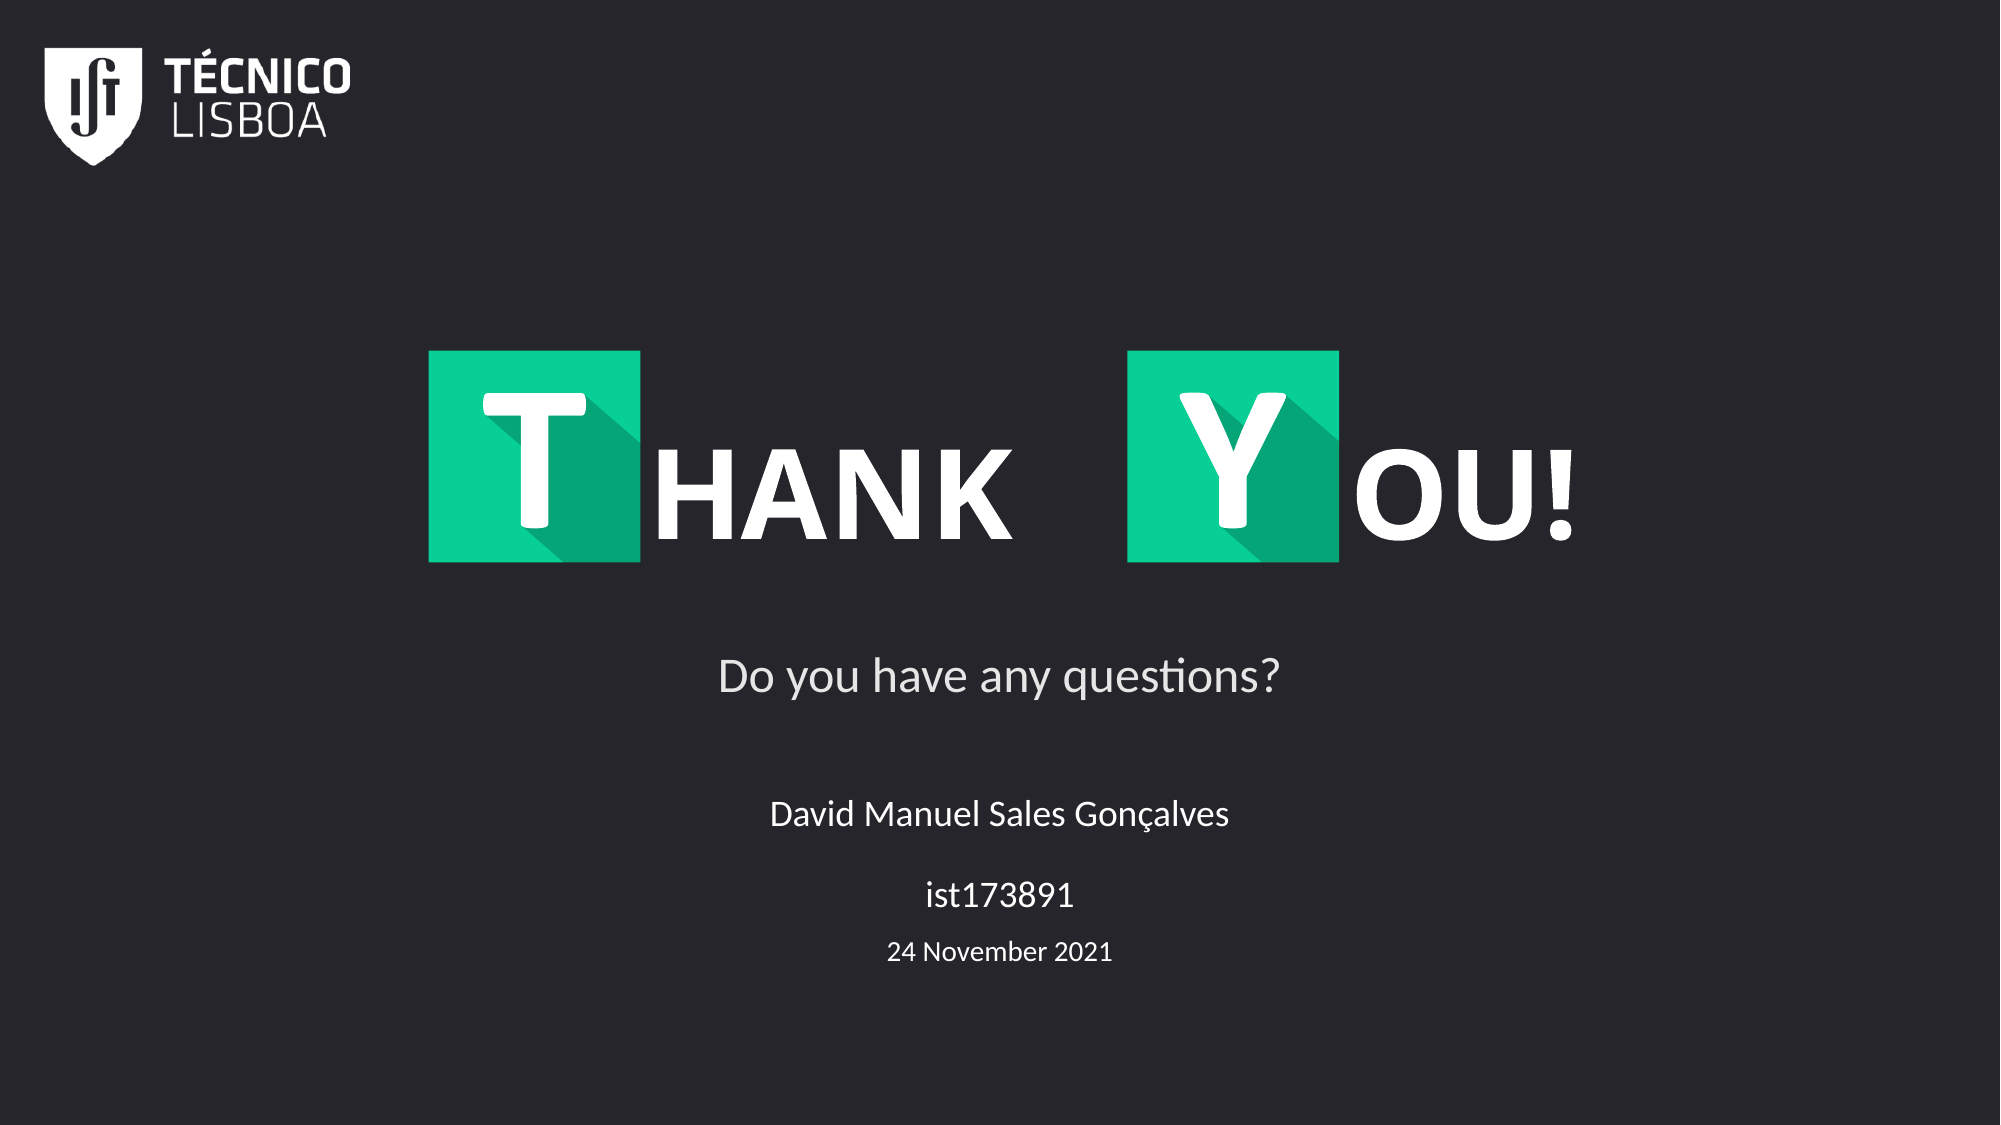

Do you have any questions?
David Manuel Sales Gonçalves
ist173891
24 November 2021